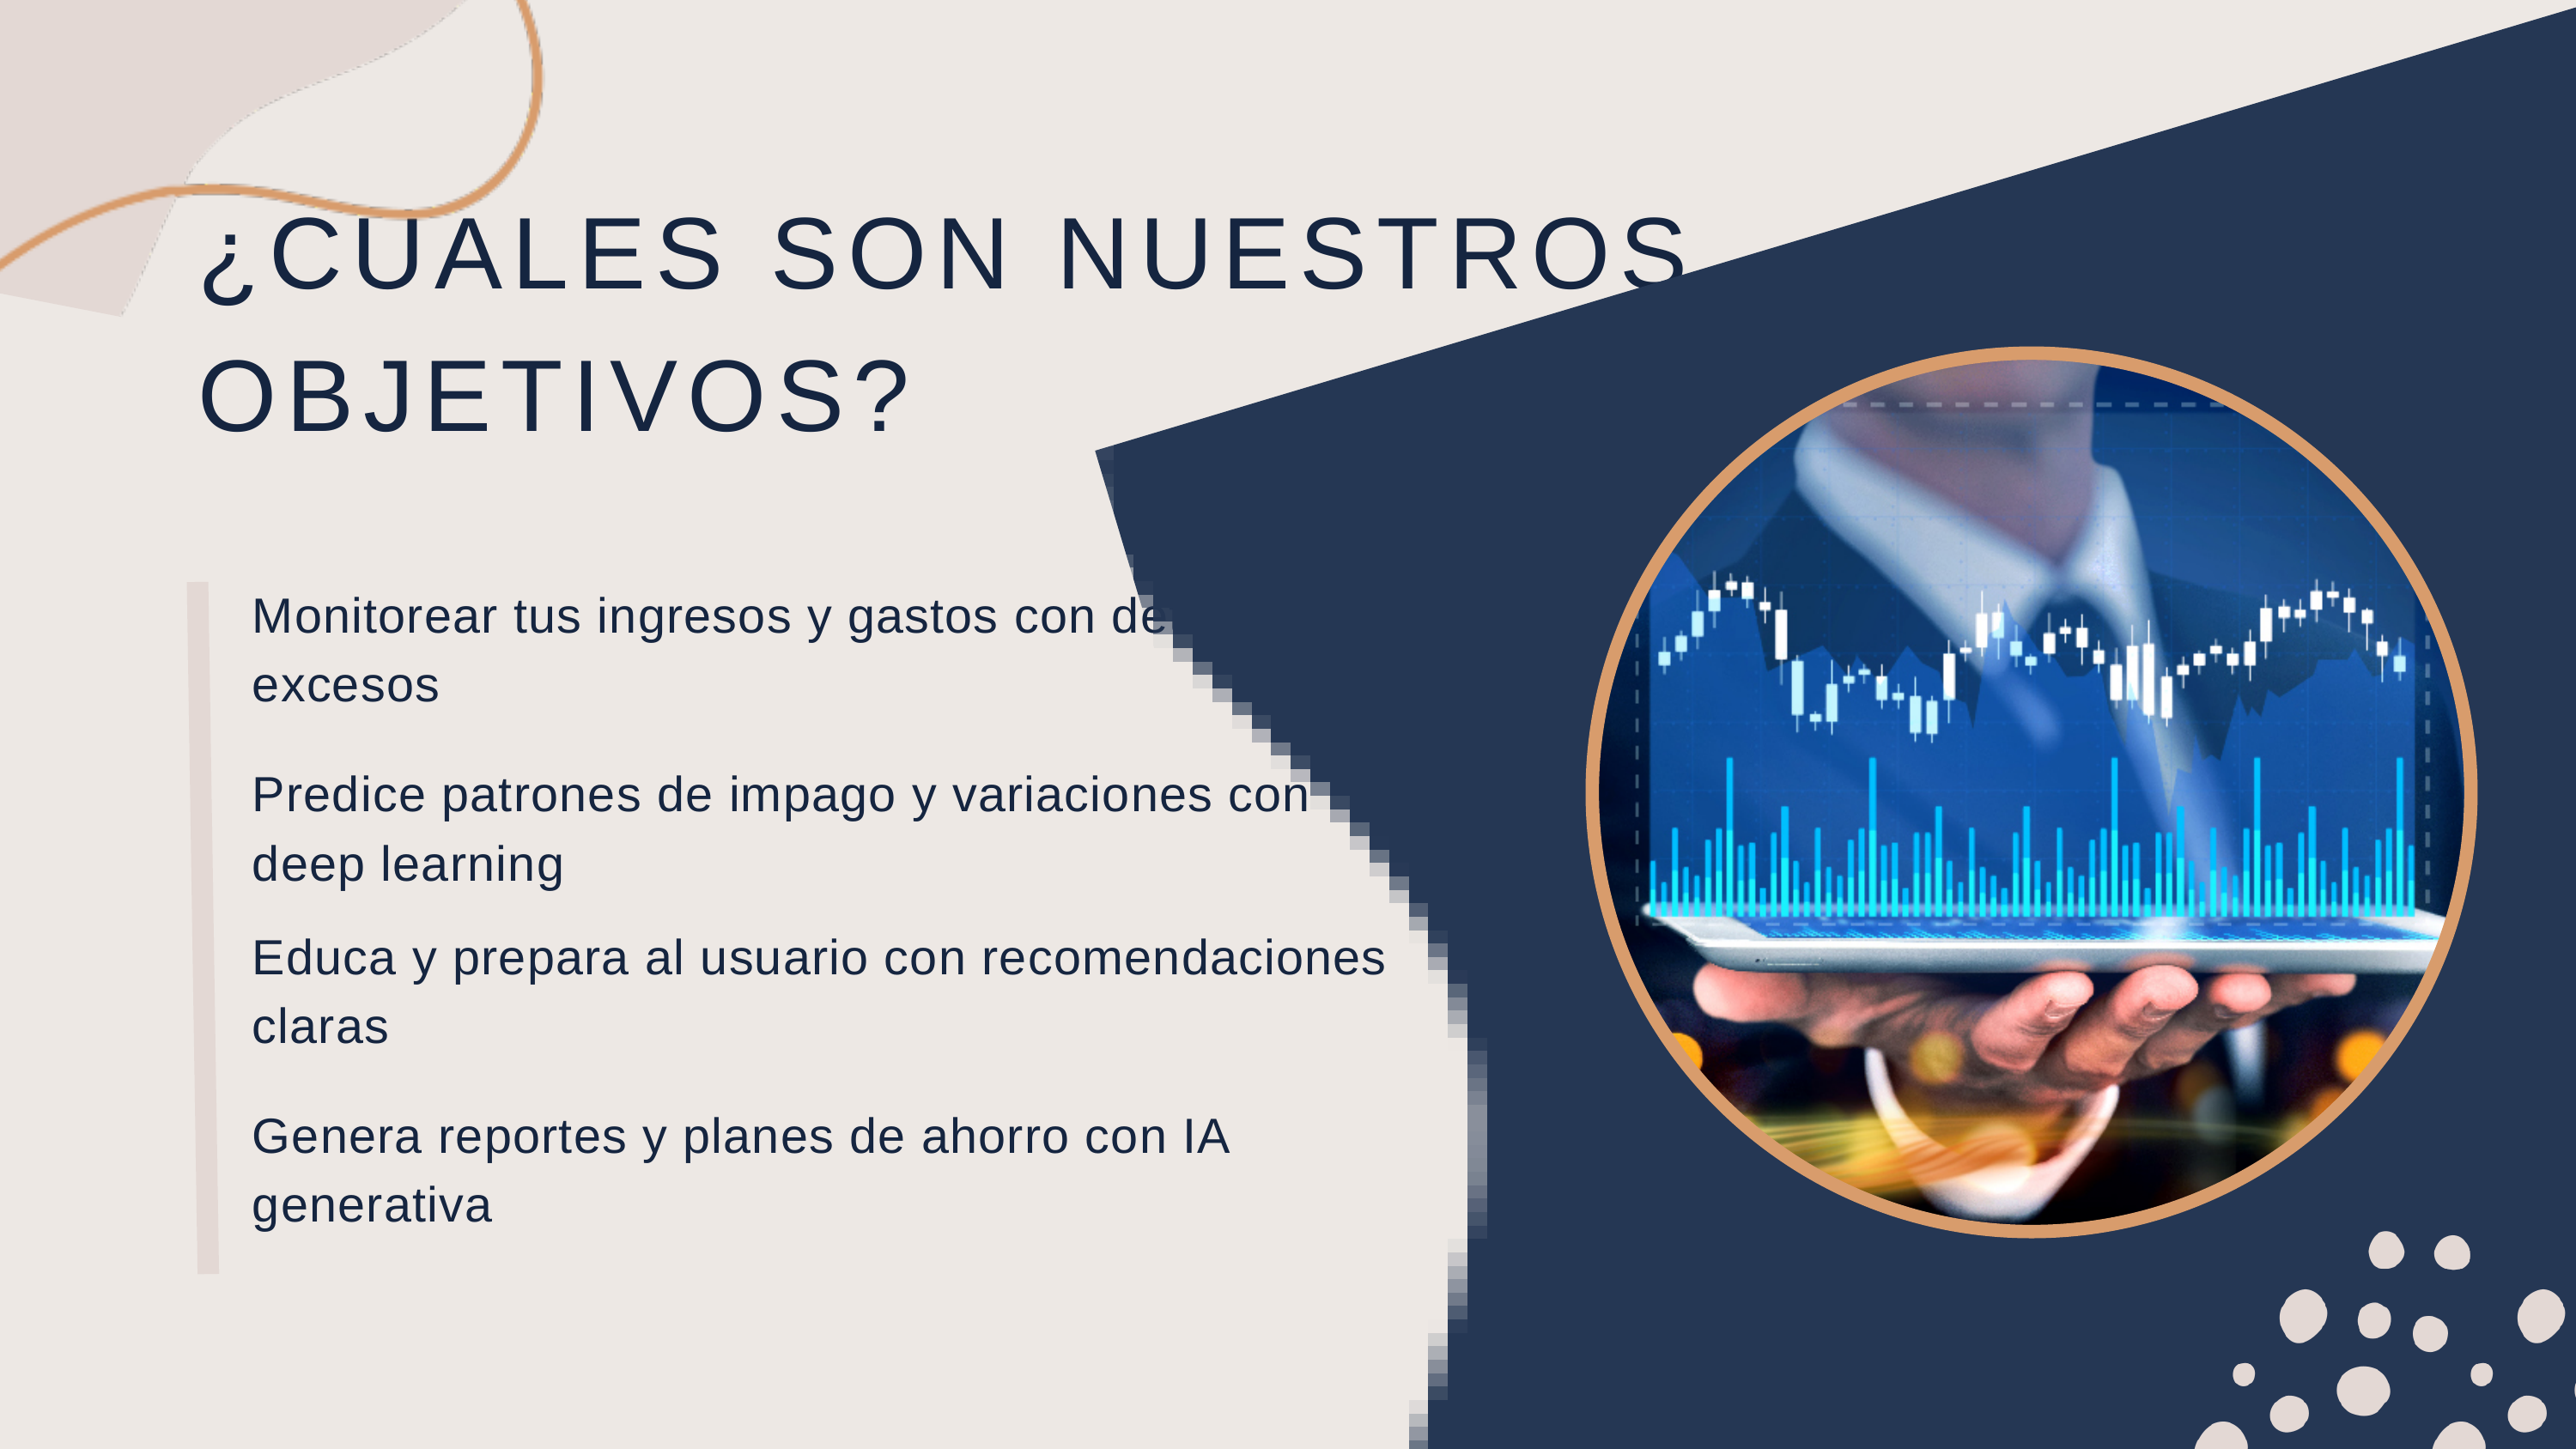

¿CUALES SON NUESTROS OBJETIVOS?

Monitorear tus ingresos y gastos con deteccion de excesos

Predice patrones de impago y variaciones con deep learning
Educa y prepara al usuario con recomendaciones claras
Genera reportes y planes de ahorro con IA generativa